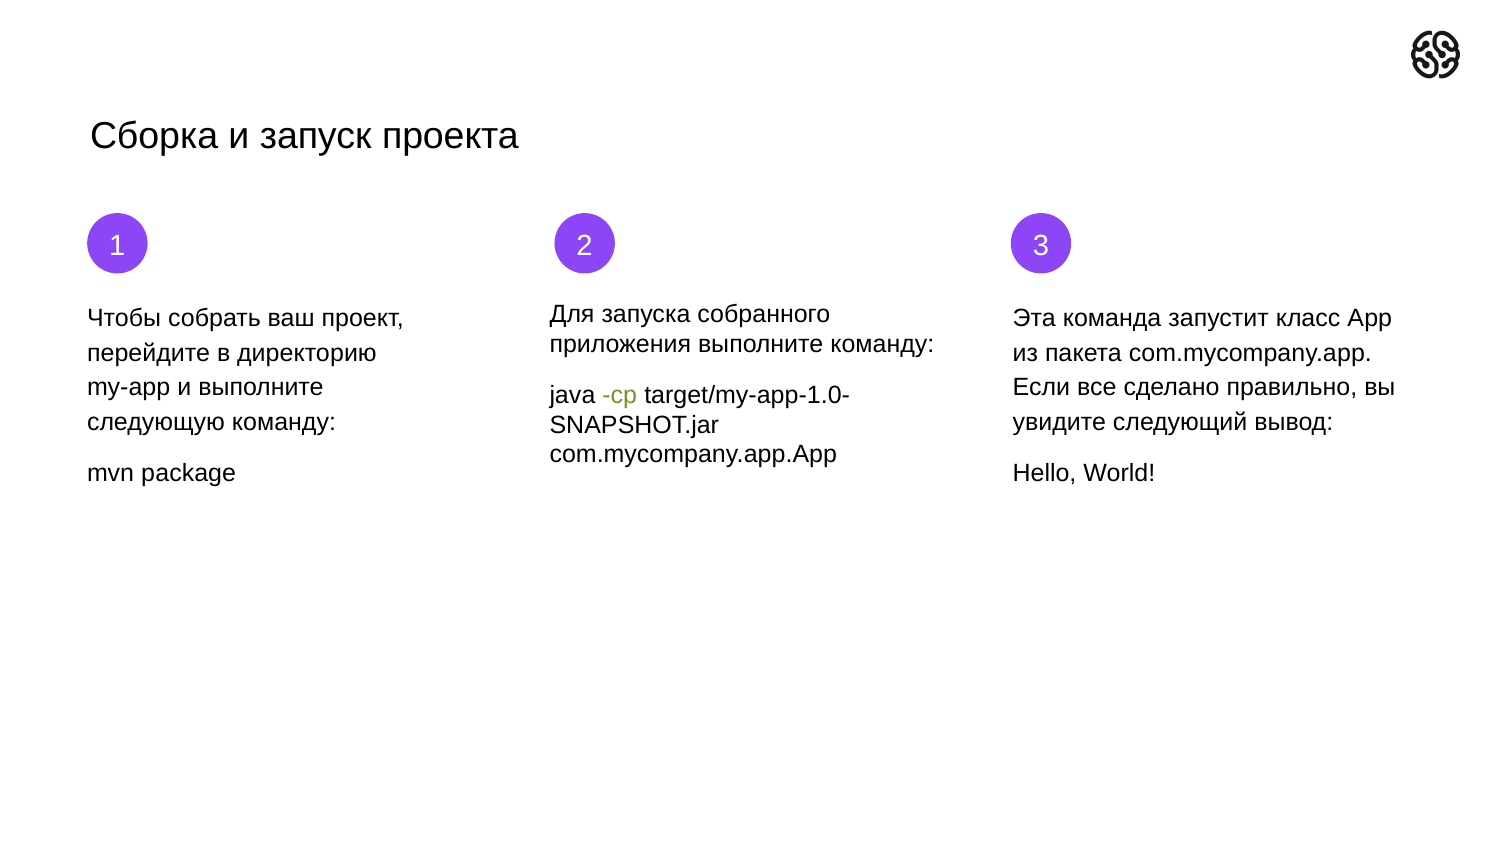

# Сборка и запуск проекта
1
2
3
Чтобы собрать ваш проект, перейдите в директорию
my-app и выполните
следующую команду:
mvn package
Для запуска собранного приложения выполните команду:
java -cp target/my-app-1.0-SNAPSHOT.jar com.mycompany.app.App

Эта команда запустит класс App из пакета com.mycompany.app. Если все сделано правильно, вы увидите следующий вывод:
Hello, World!